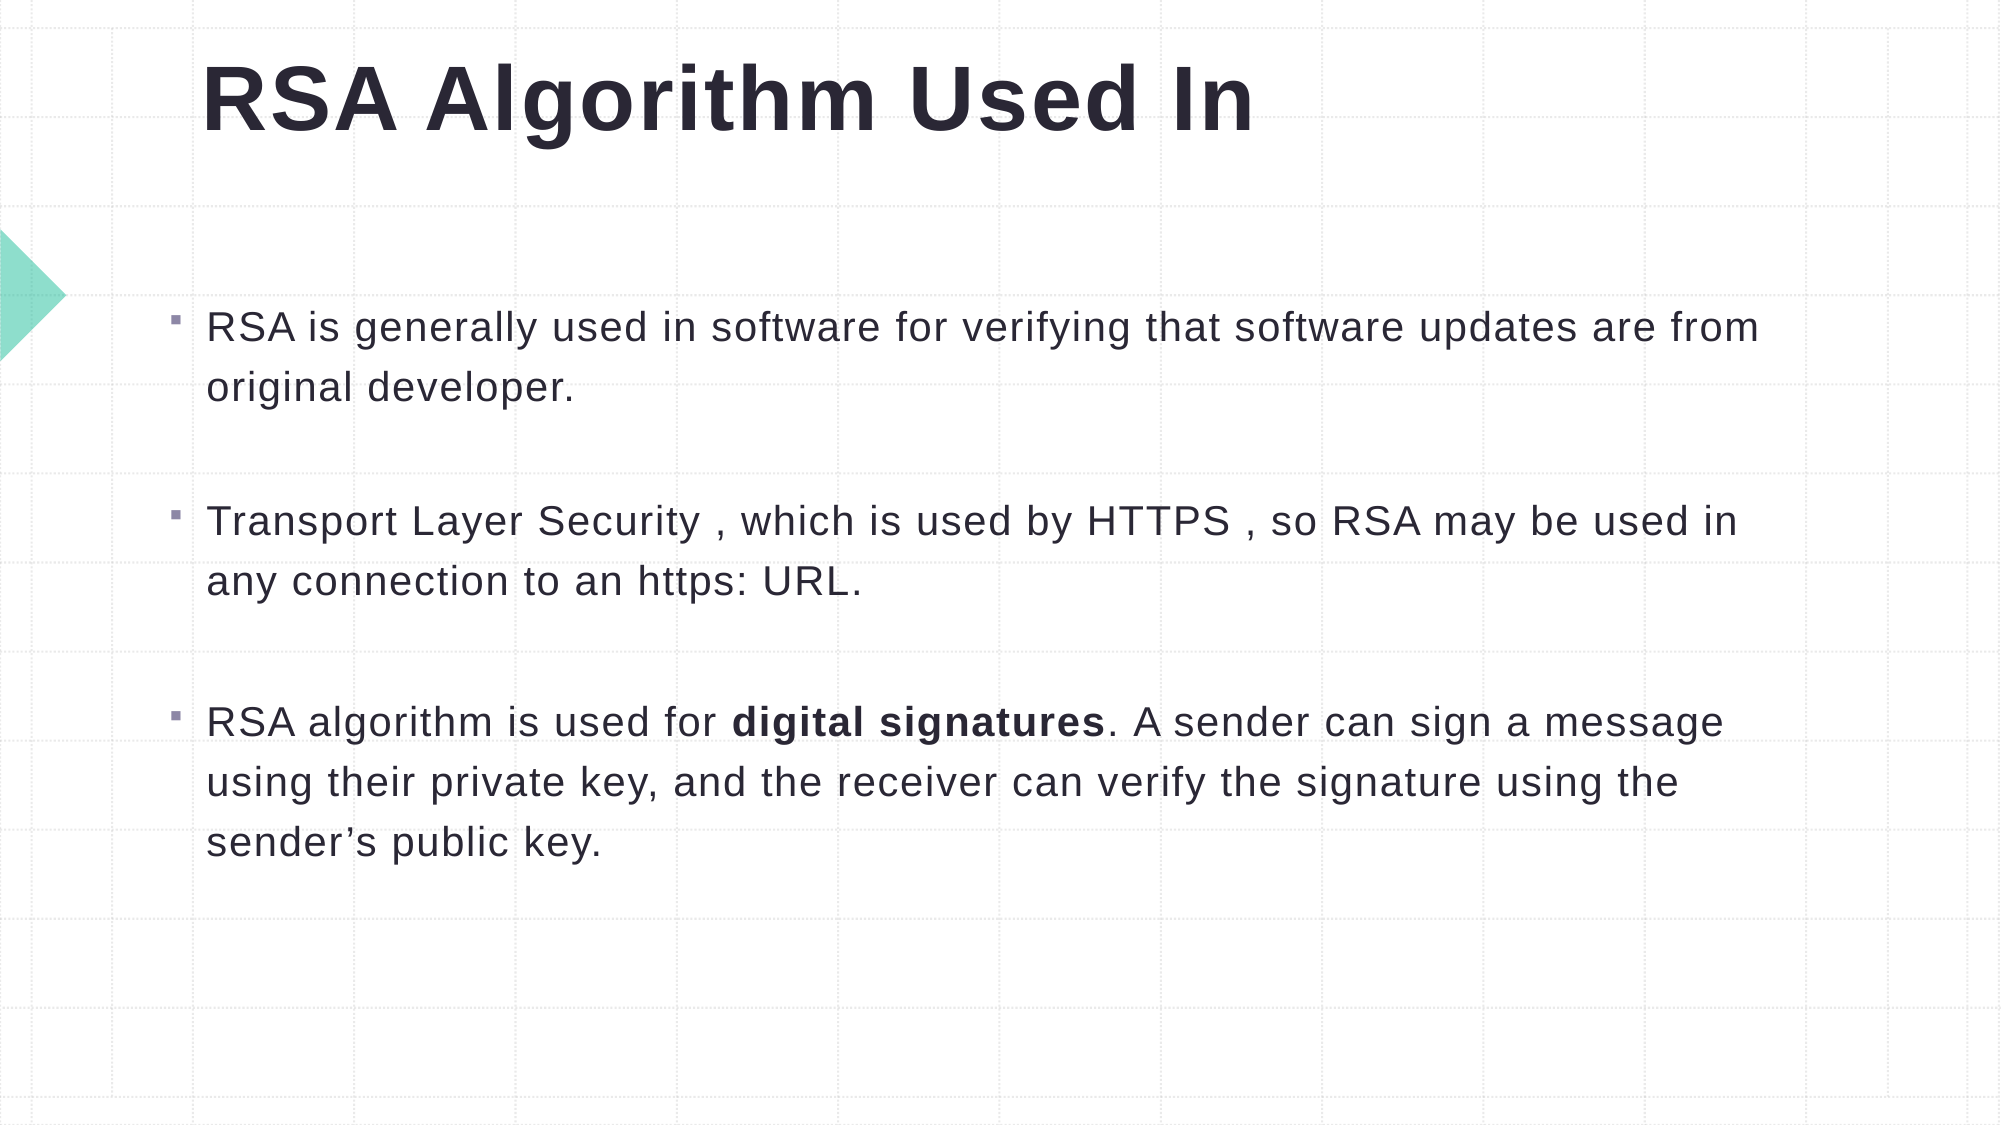

# RSA Algorithm Used In
RSA is generally used in software for verifying that software updates are from original developer.

Transport Layer Security , which is used by HTTPS , so RSA may be used in any connection to an https: URL.

RSA algorithm is used for digital signatures. A sender can sign a message using their private key, and the receiver can verify the signature using the sender’s public key.